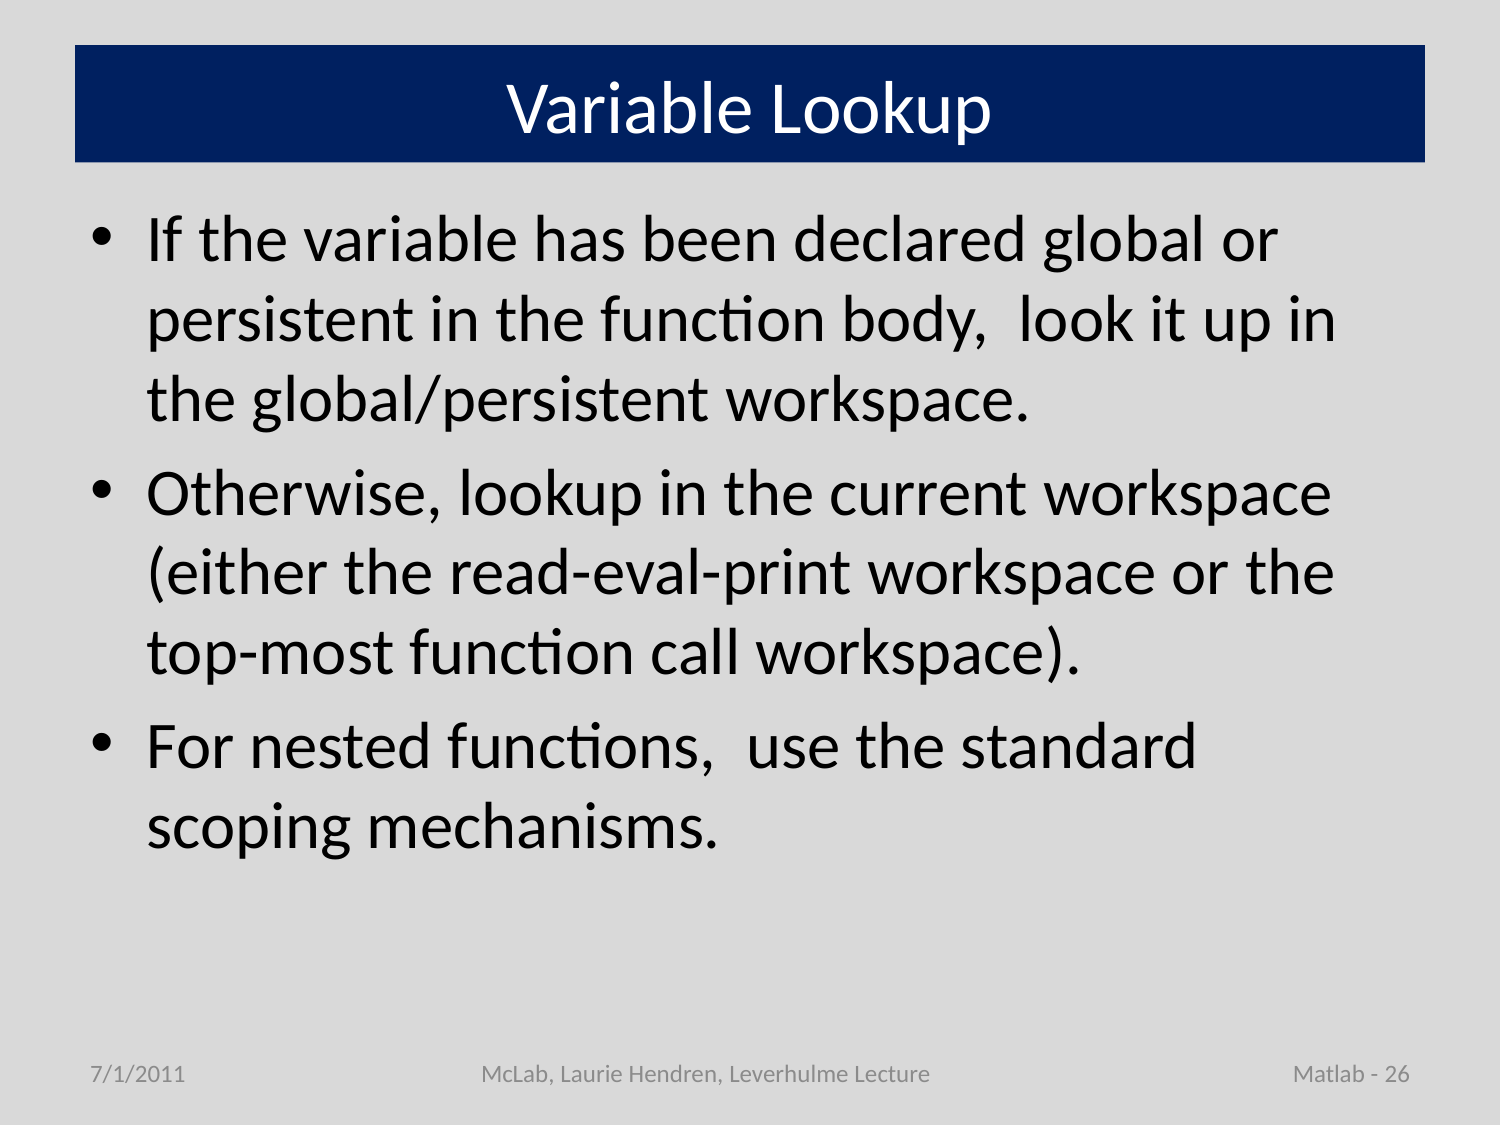

# Variable Lookup
If the variable has been declared global or persistent in the function body,  look it up in the global/persistent workspace.
Otherwise, lookup in the current workspace (either the read-eval-print workspace or the top-most function call workspace).
For nested functions,  use the standard scoping mechanisms.
7/1/2011
McLab, Laurie Hendren, Leverhulme Lecture
Matlab - 26